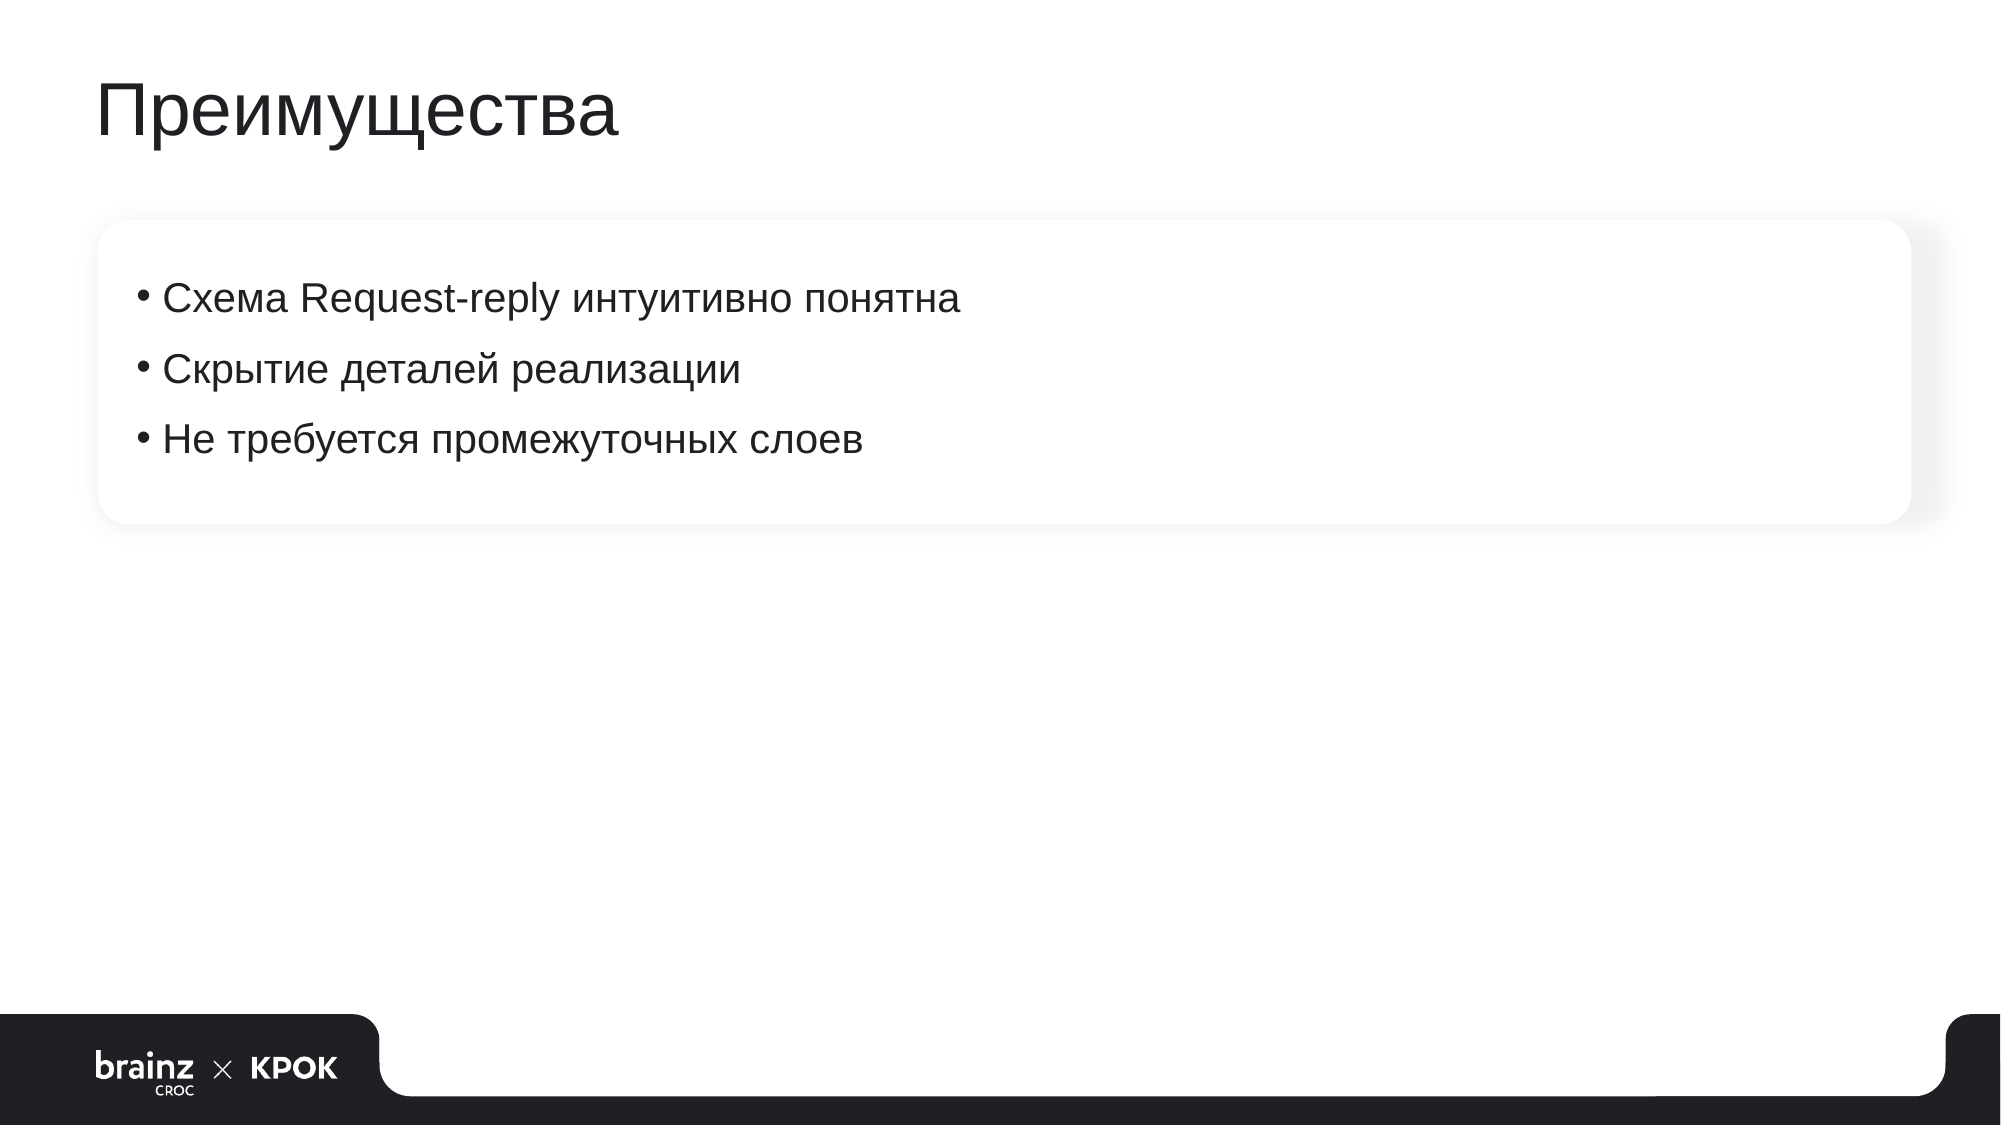

# Преимущества

 Схема Request-reply интуитивно понятна
 Скрытие деталей реализации
 Не требуется промежуточных слоев